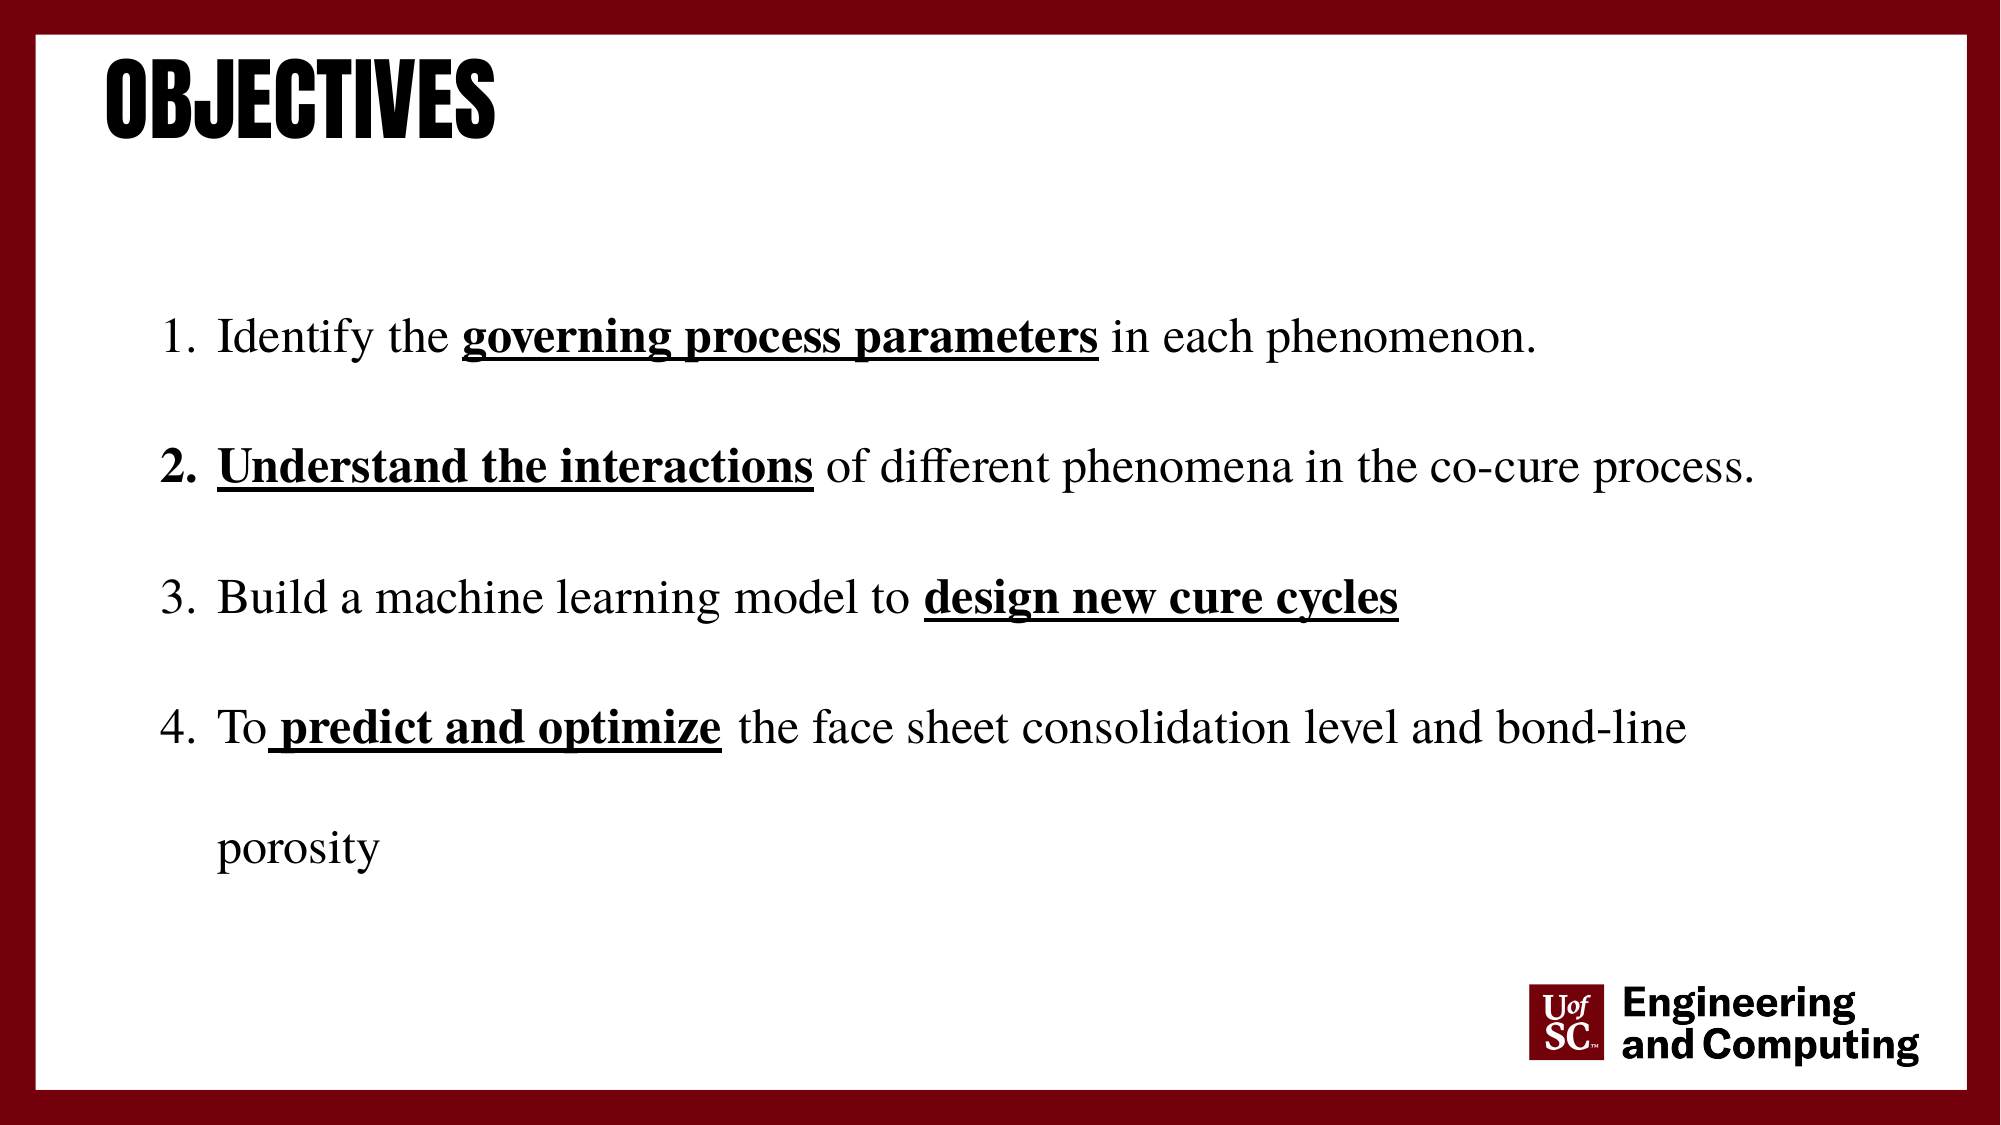

# objectives
Identify the governing process parameters in each phenomenon.
Understand the interactions of different phenomena in the co-cure process.
Build a machine learning model to design new cure cycles
To predict and optimize the face sheet consolidation level and bond-line porosity